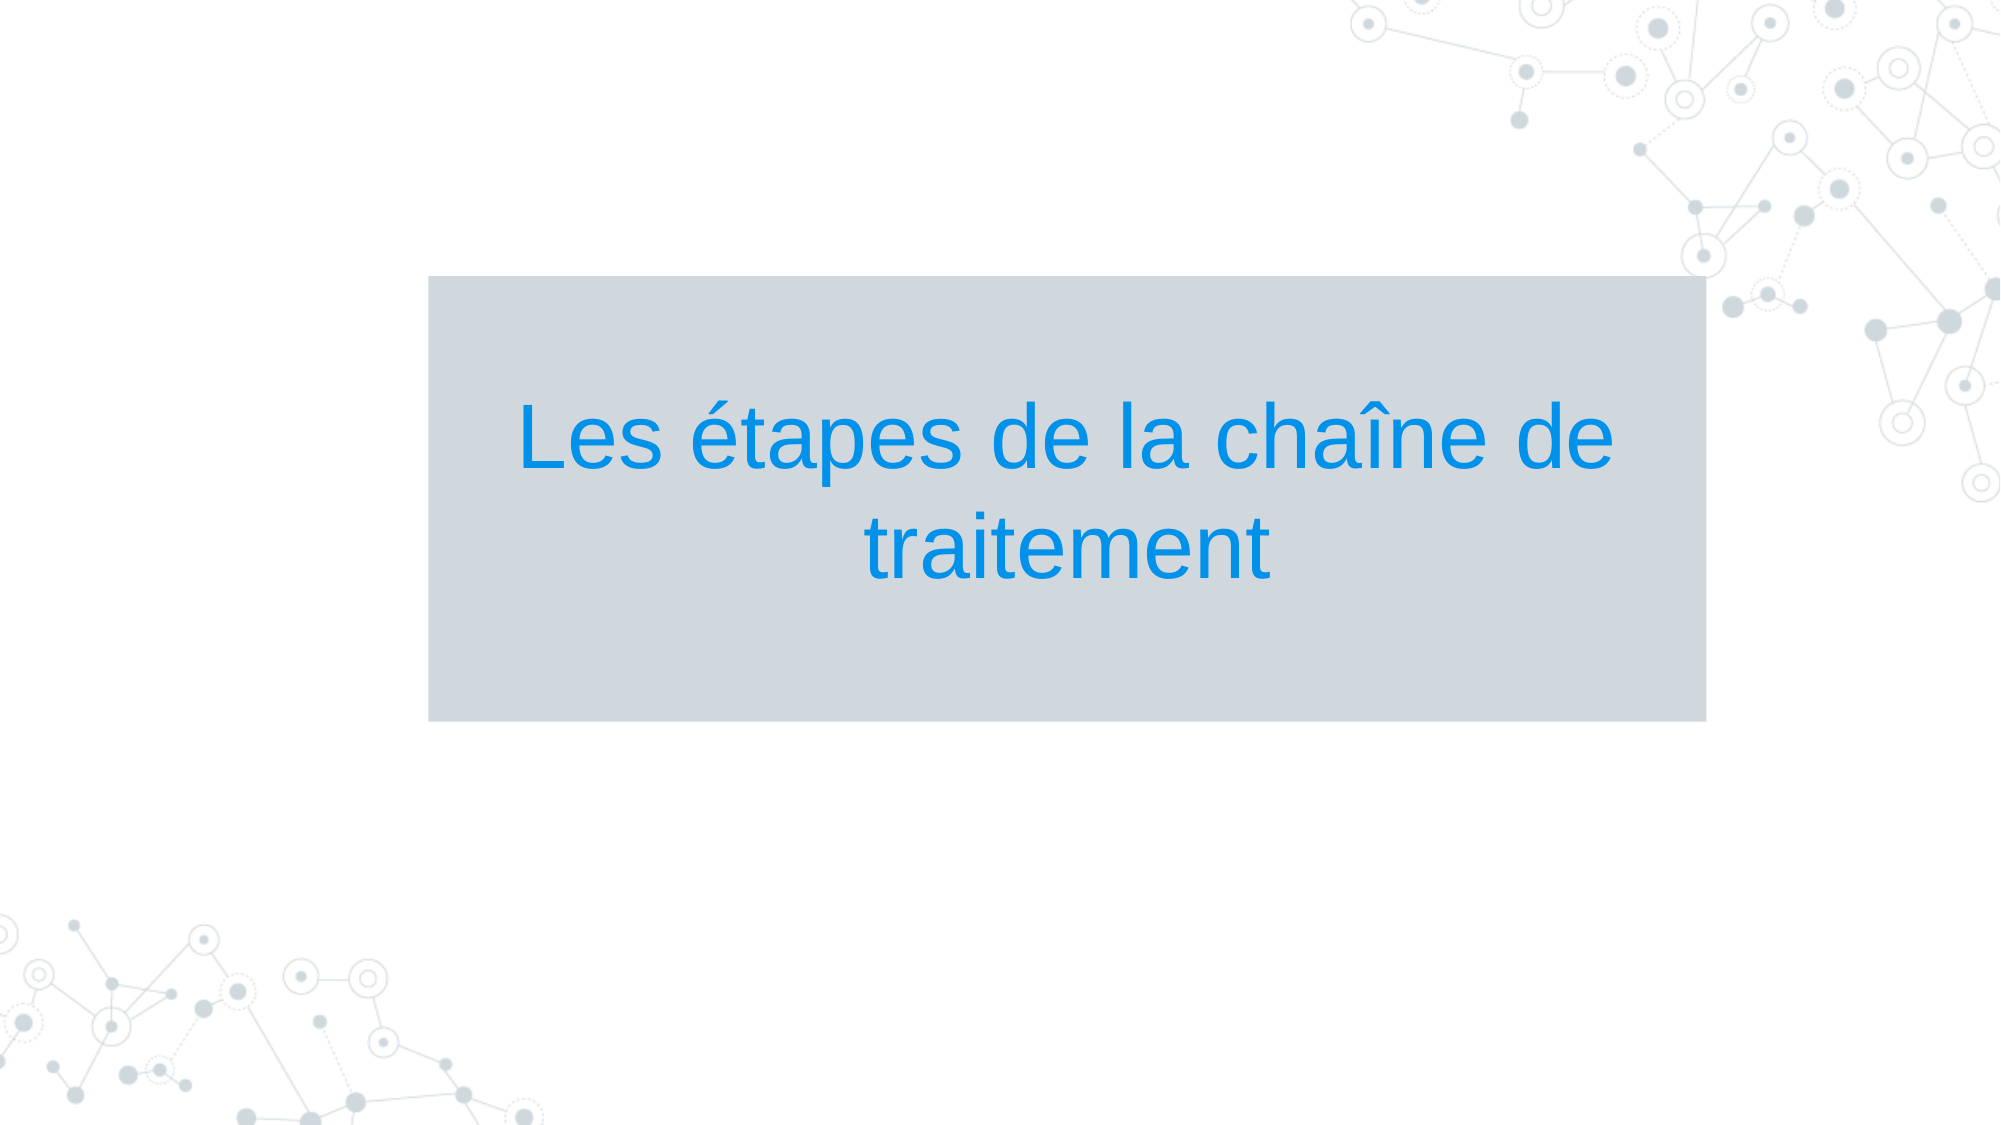

# Les étapes de la chaîne de traitement